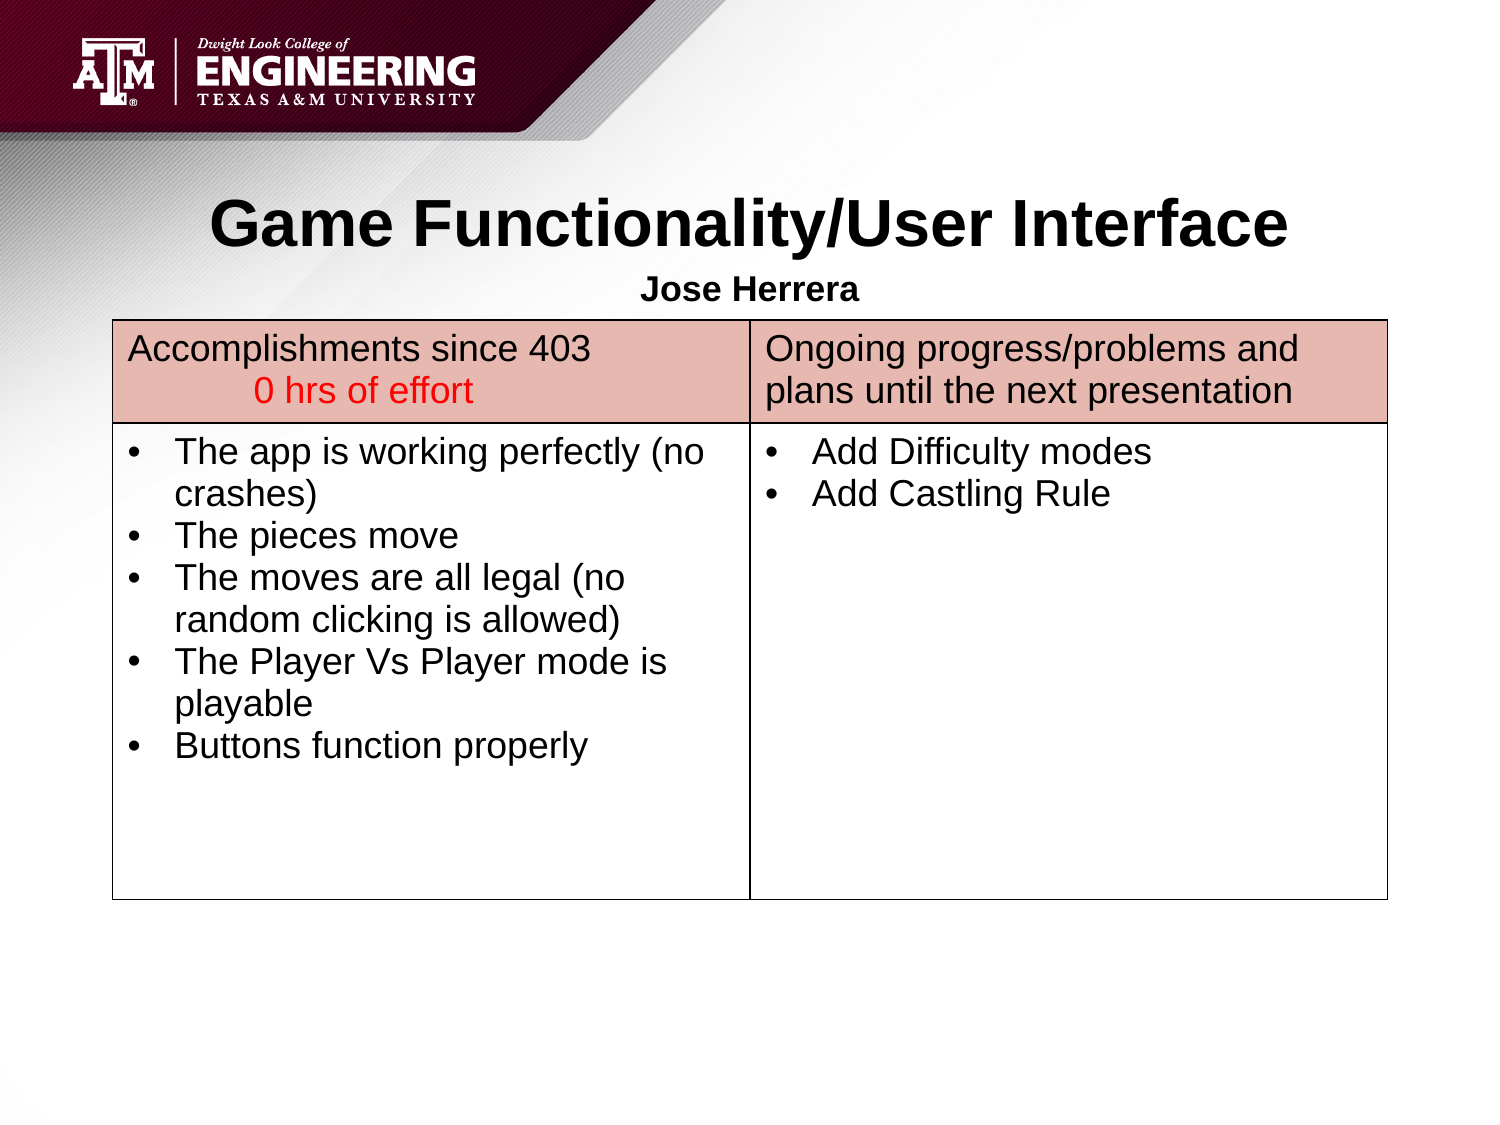

# Game Functionality/User Interface
Jose Herrera
| Accomplishments since 403 0 hrs of effort | Ongoing progress/problems and plans until the next presentation |
| --- | --- |
| The app is working perfectly (no crashes) The pieces move The moves are all legal (no random clicking is allowed) The Player Vs Player mode is playable Buttons function properly | Add Difficulty modes Add Castling Rule |